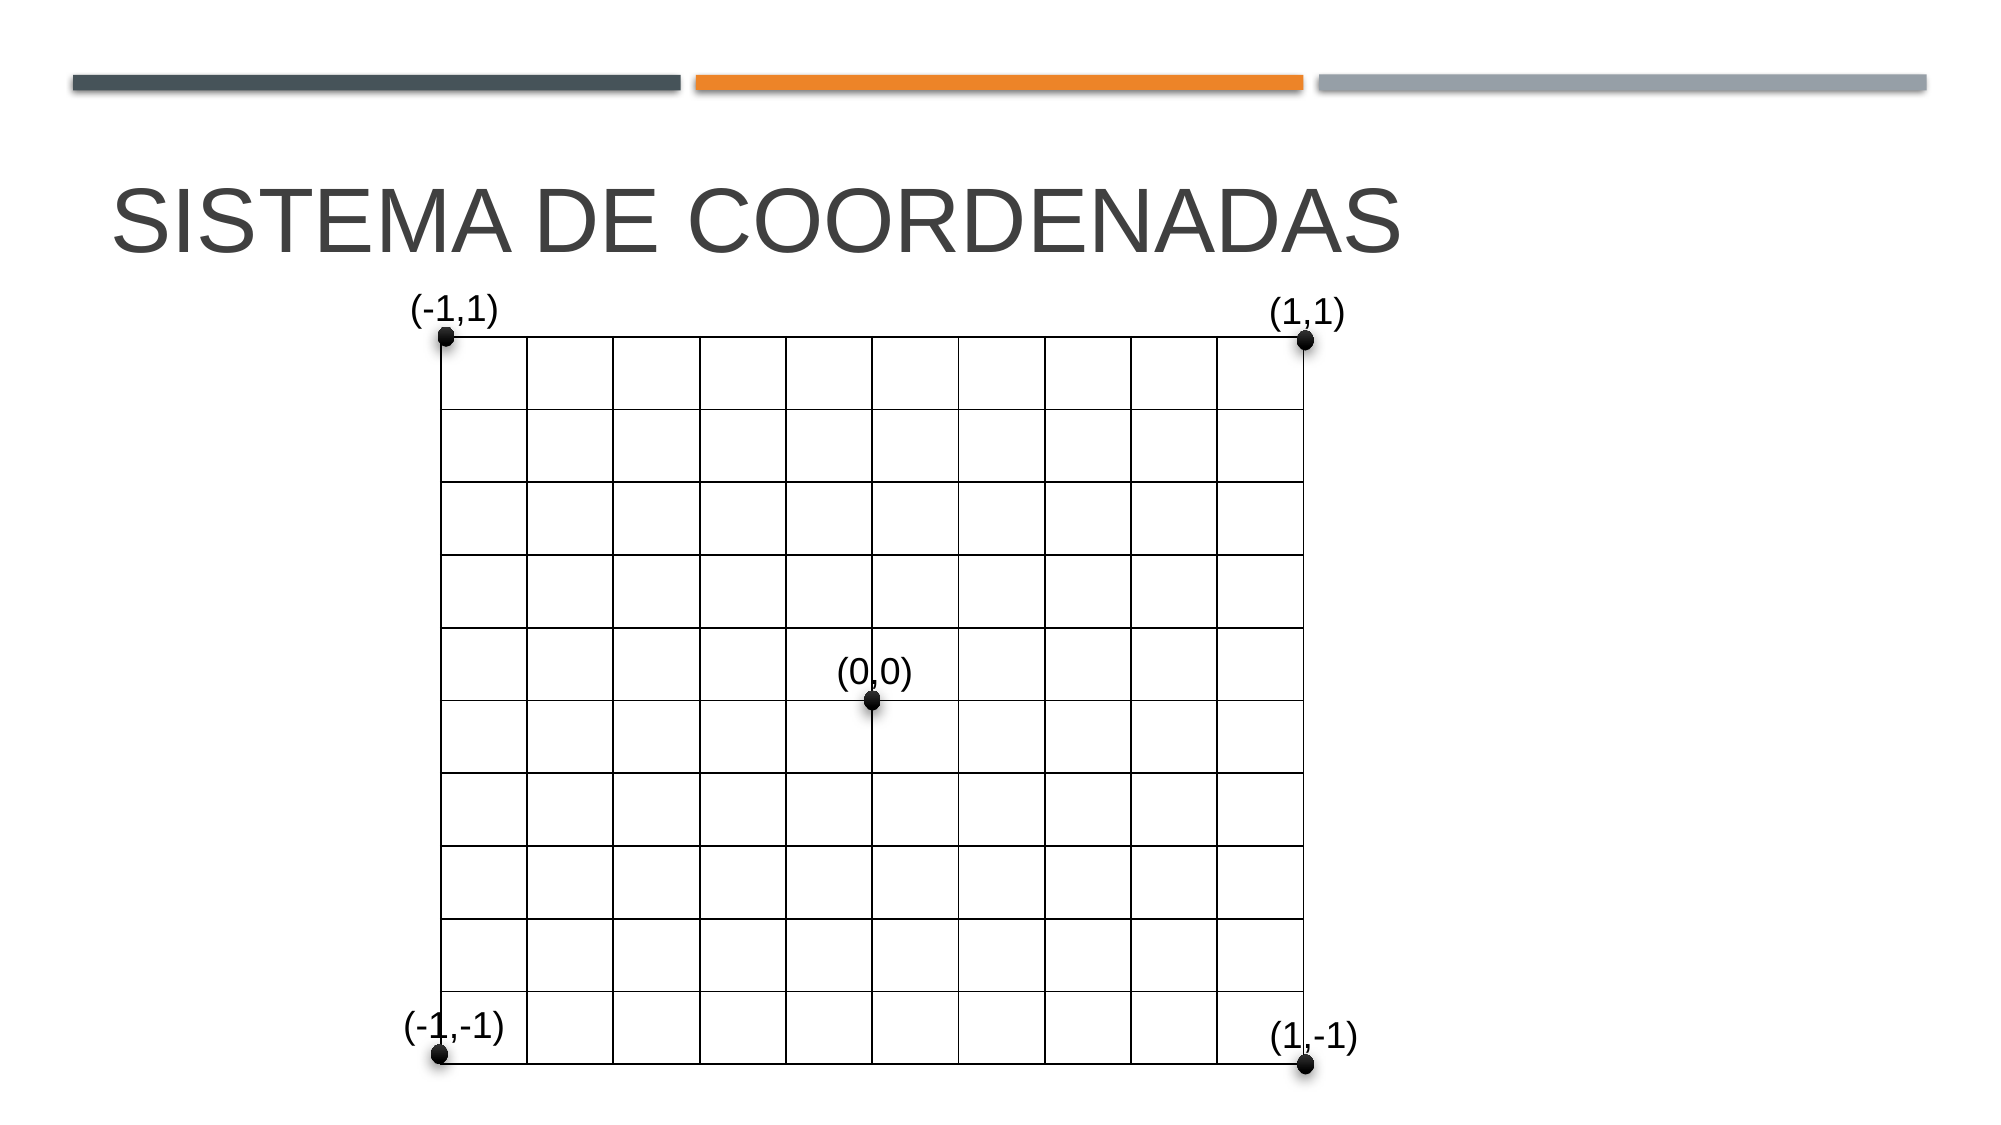

# Sistema de coordenadas
(-1,1)
(1,1)

|  |  |  |  |  |  |  |  |  |  |
| --- | --- | --- | --- | --- | --- | --- | --- | --- | --- |
|  |  |  |  |  |  |  |  |  |  |
|  |  |  |  |  |  |  |  |  |  |
|  |  |  |  |  |  |  |  |  |  |
|  |  |  |  |  |  |  |  |  |  |
|  |  |  |  |  |  |  |  |  |  |
|  |  |  |  |  |  |  |  |  |  |
|  |  |  |  |  |  |  |  |  |  |
|  |  |  |  |  |  |  |  |  |  |
|  |  |  |  |  |  |  |  |  |  |
(0,0)

(-1,-1)
(1,-1)